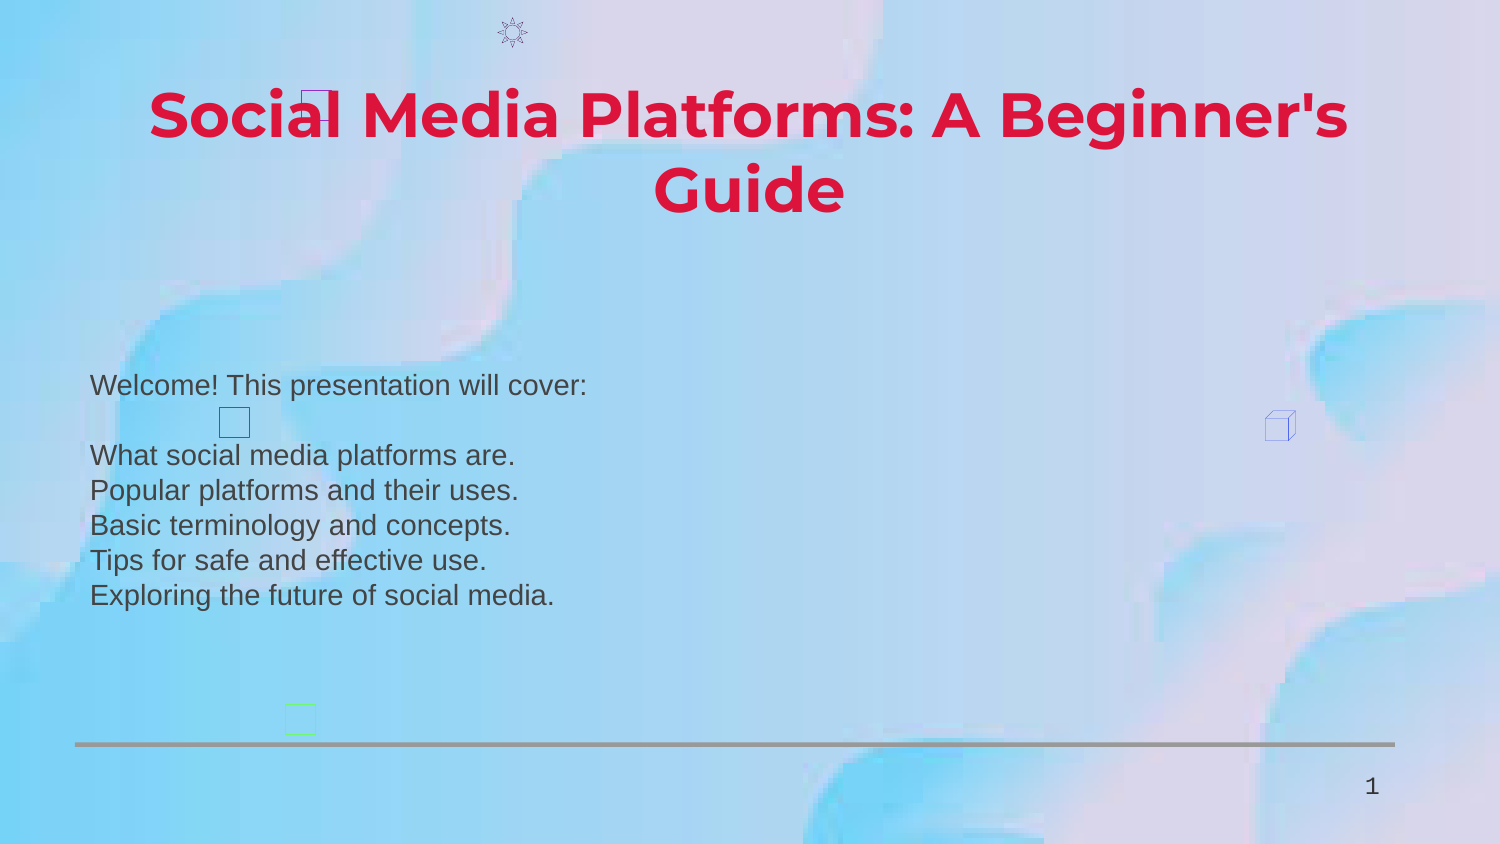

Social Media Platforms: A Beginner's Guide

Welcome! This presentation will cover:

What social media platforms are.
Popular platforms and their uses.
Basic terminology and concepts.
Tips for safe and effective use.
Exploring the future of social media.

1